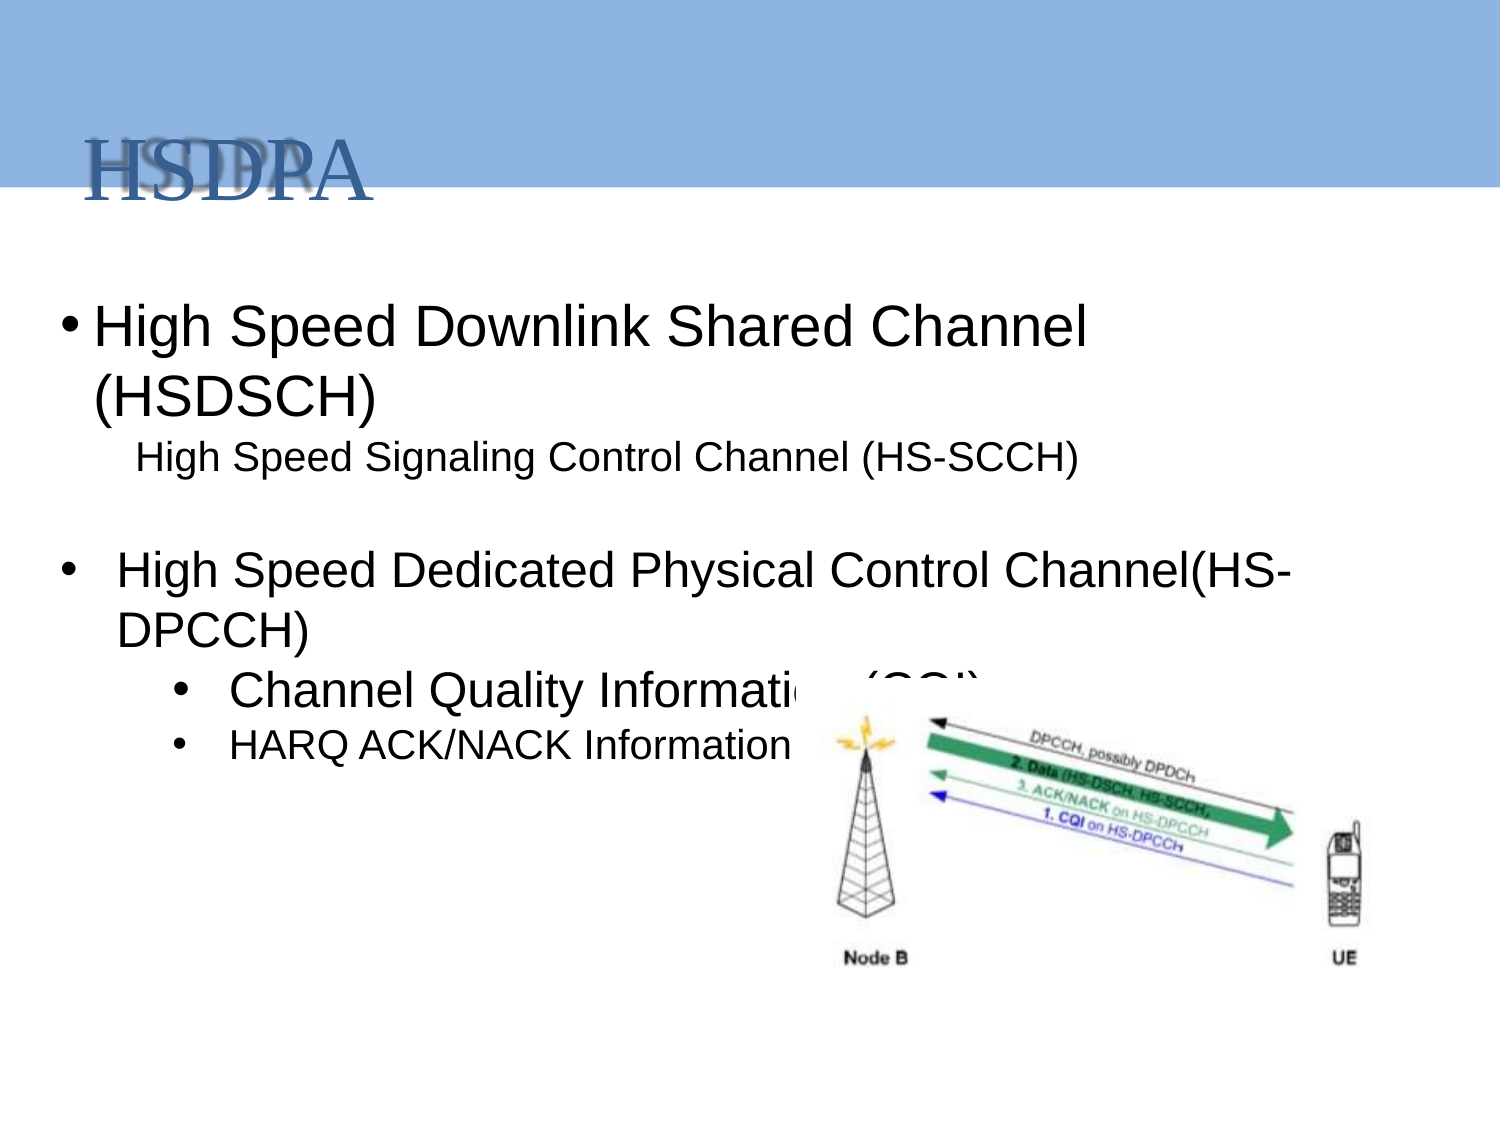

# HSDPA
High Speed Downlink Shared Channel (HSDSCH)
High Speed Signaling Control Channel (HS-SCCH)

High Speed Dedicated Physical Control Channel(HS-DPCCH)
Channel Quality Information (CQI)
HARQ ACK/NACK Information